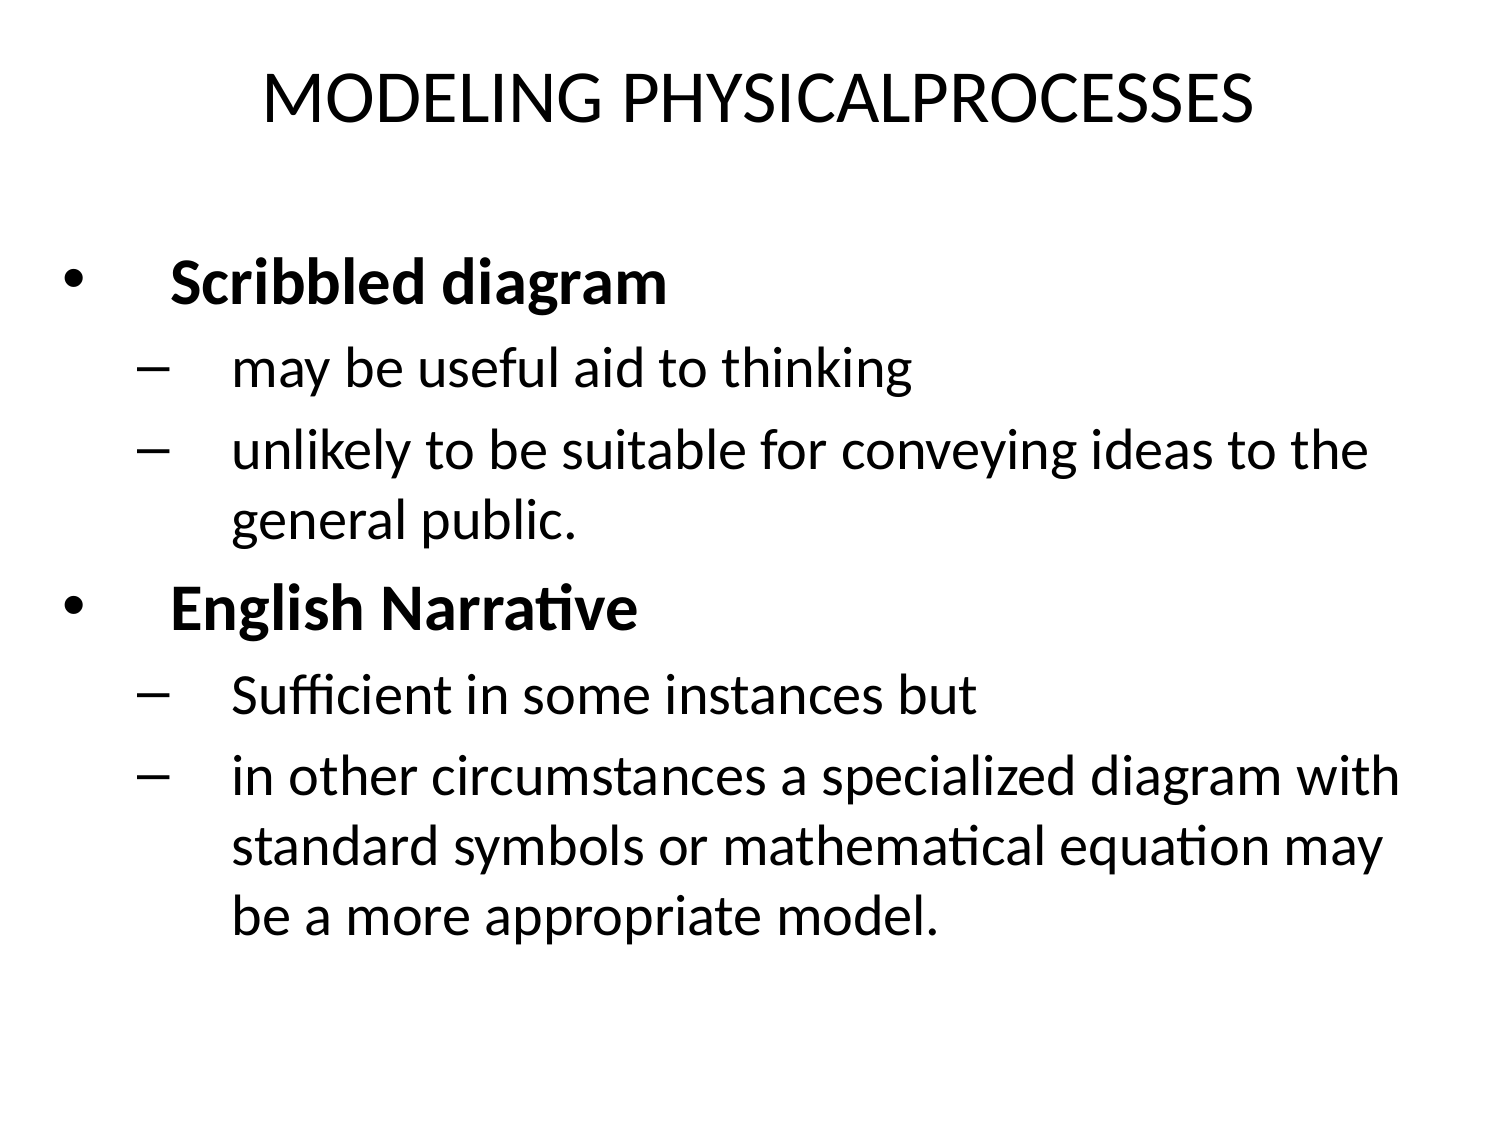

# MODELING PHYSICALPROCESSES
Scribbled diagram
may be useful aid to thinking
unlikely to be suitable for conveying ideas to the general public.
English Narrative
Sufficient in some instances but
in other circumstances a specialized diagram with standard symbols or mathematical equation may be a more appropriate model.